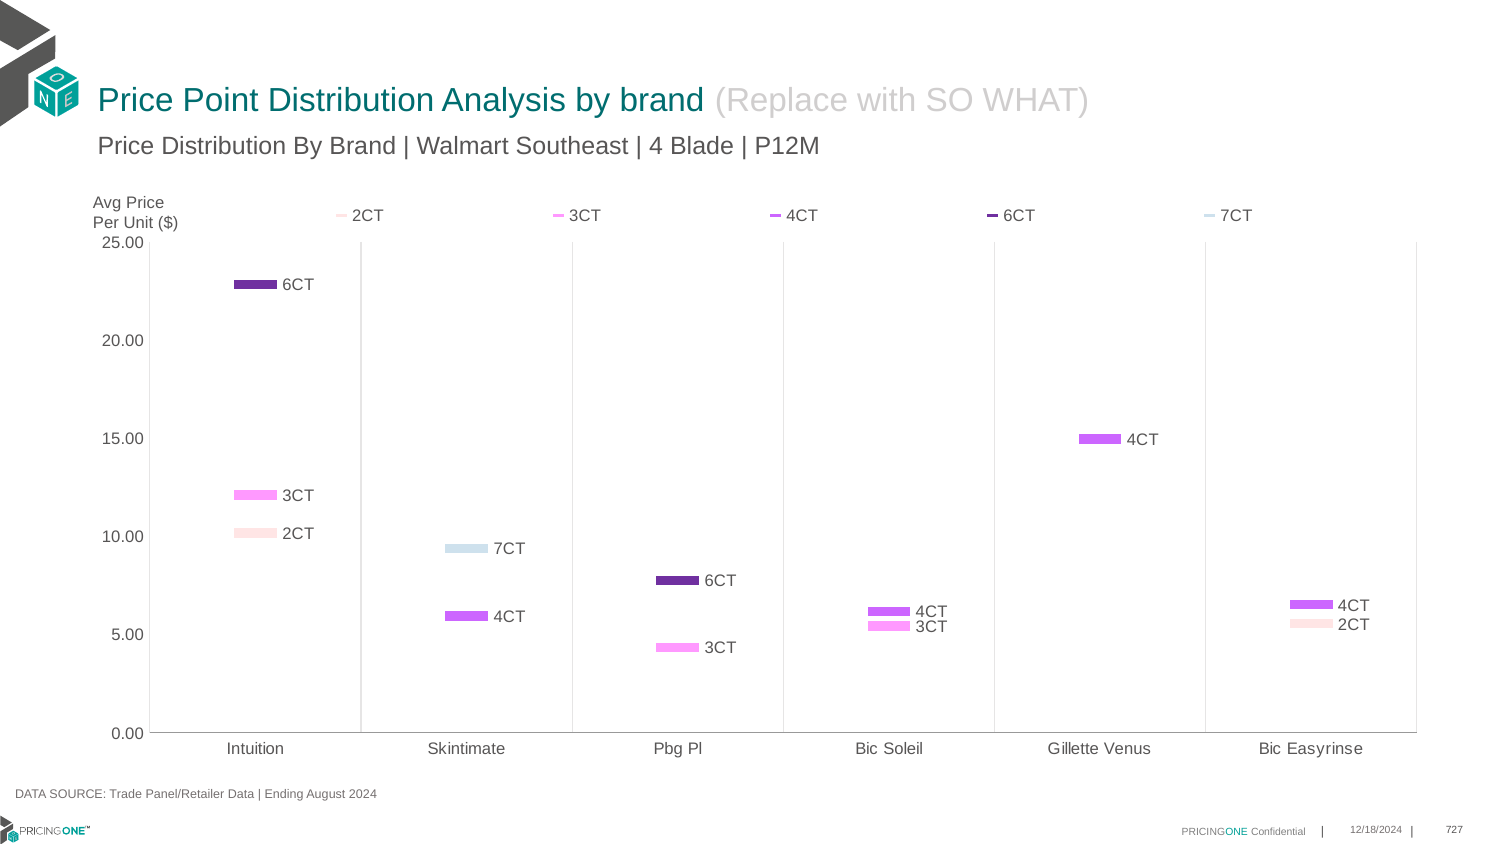

# Price Point Distribution Analysis by brand (Replace with SO WHAT)
Price Distribution By Brand | Walmart Southeast | 4 Blade | P12M

### Chart

| Category | 2CT | 3CT | 4CT | 6CT | 7CT |
|---|---|---|---|---|---|
| Intuition | 10.174558429973239 | 12.106077965329765 | None | 22.845041056397847 | None |
| Skintimate | None | None | 5.942784715507925 | None | 9.384589423401438 |
| Pbg Pl | None | 4.334249910915786 | None | 7.747336852207294 | None |
| Bic Soleil | None | 5.438273740095725 | 6.180582719021112 | None | None |
| Gillette Venus | None | None | 14.965915987861363 | None | None |
| Bic Easyrinse | 5.554366149696561 | None | 6.523451208993843 | None | None |
Avg Price
Per Unit ($)
DATA SOURCE: Trade Panel/Retailer Data | Ending August 2024
12/18/2024
727